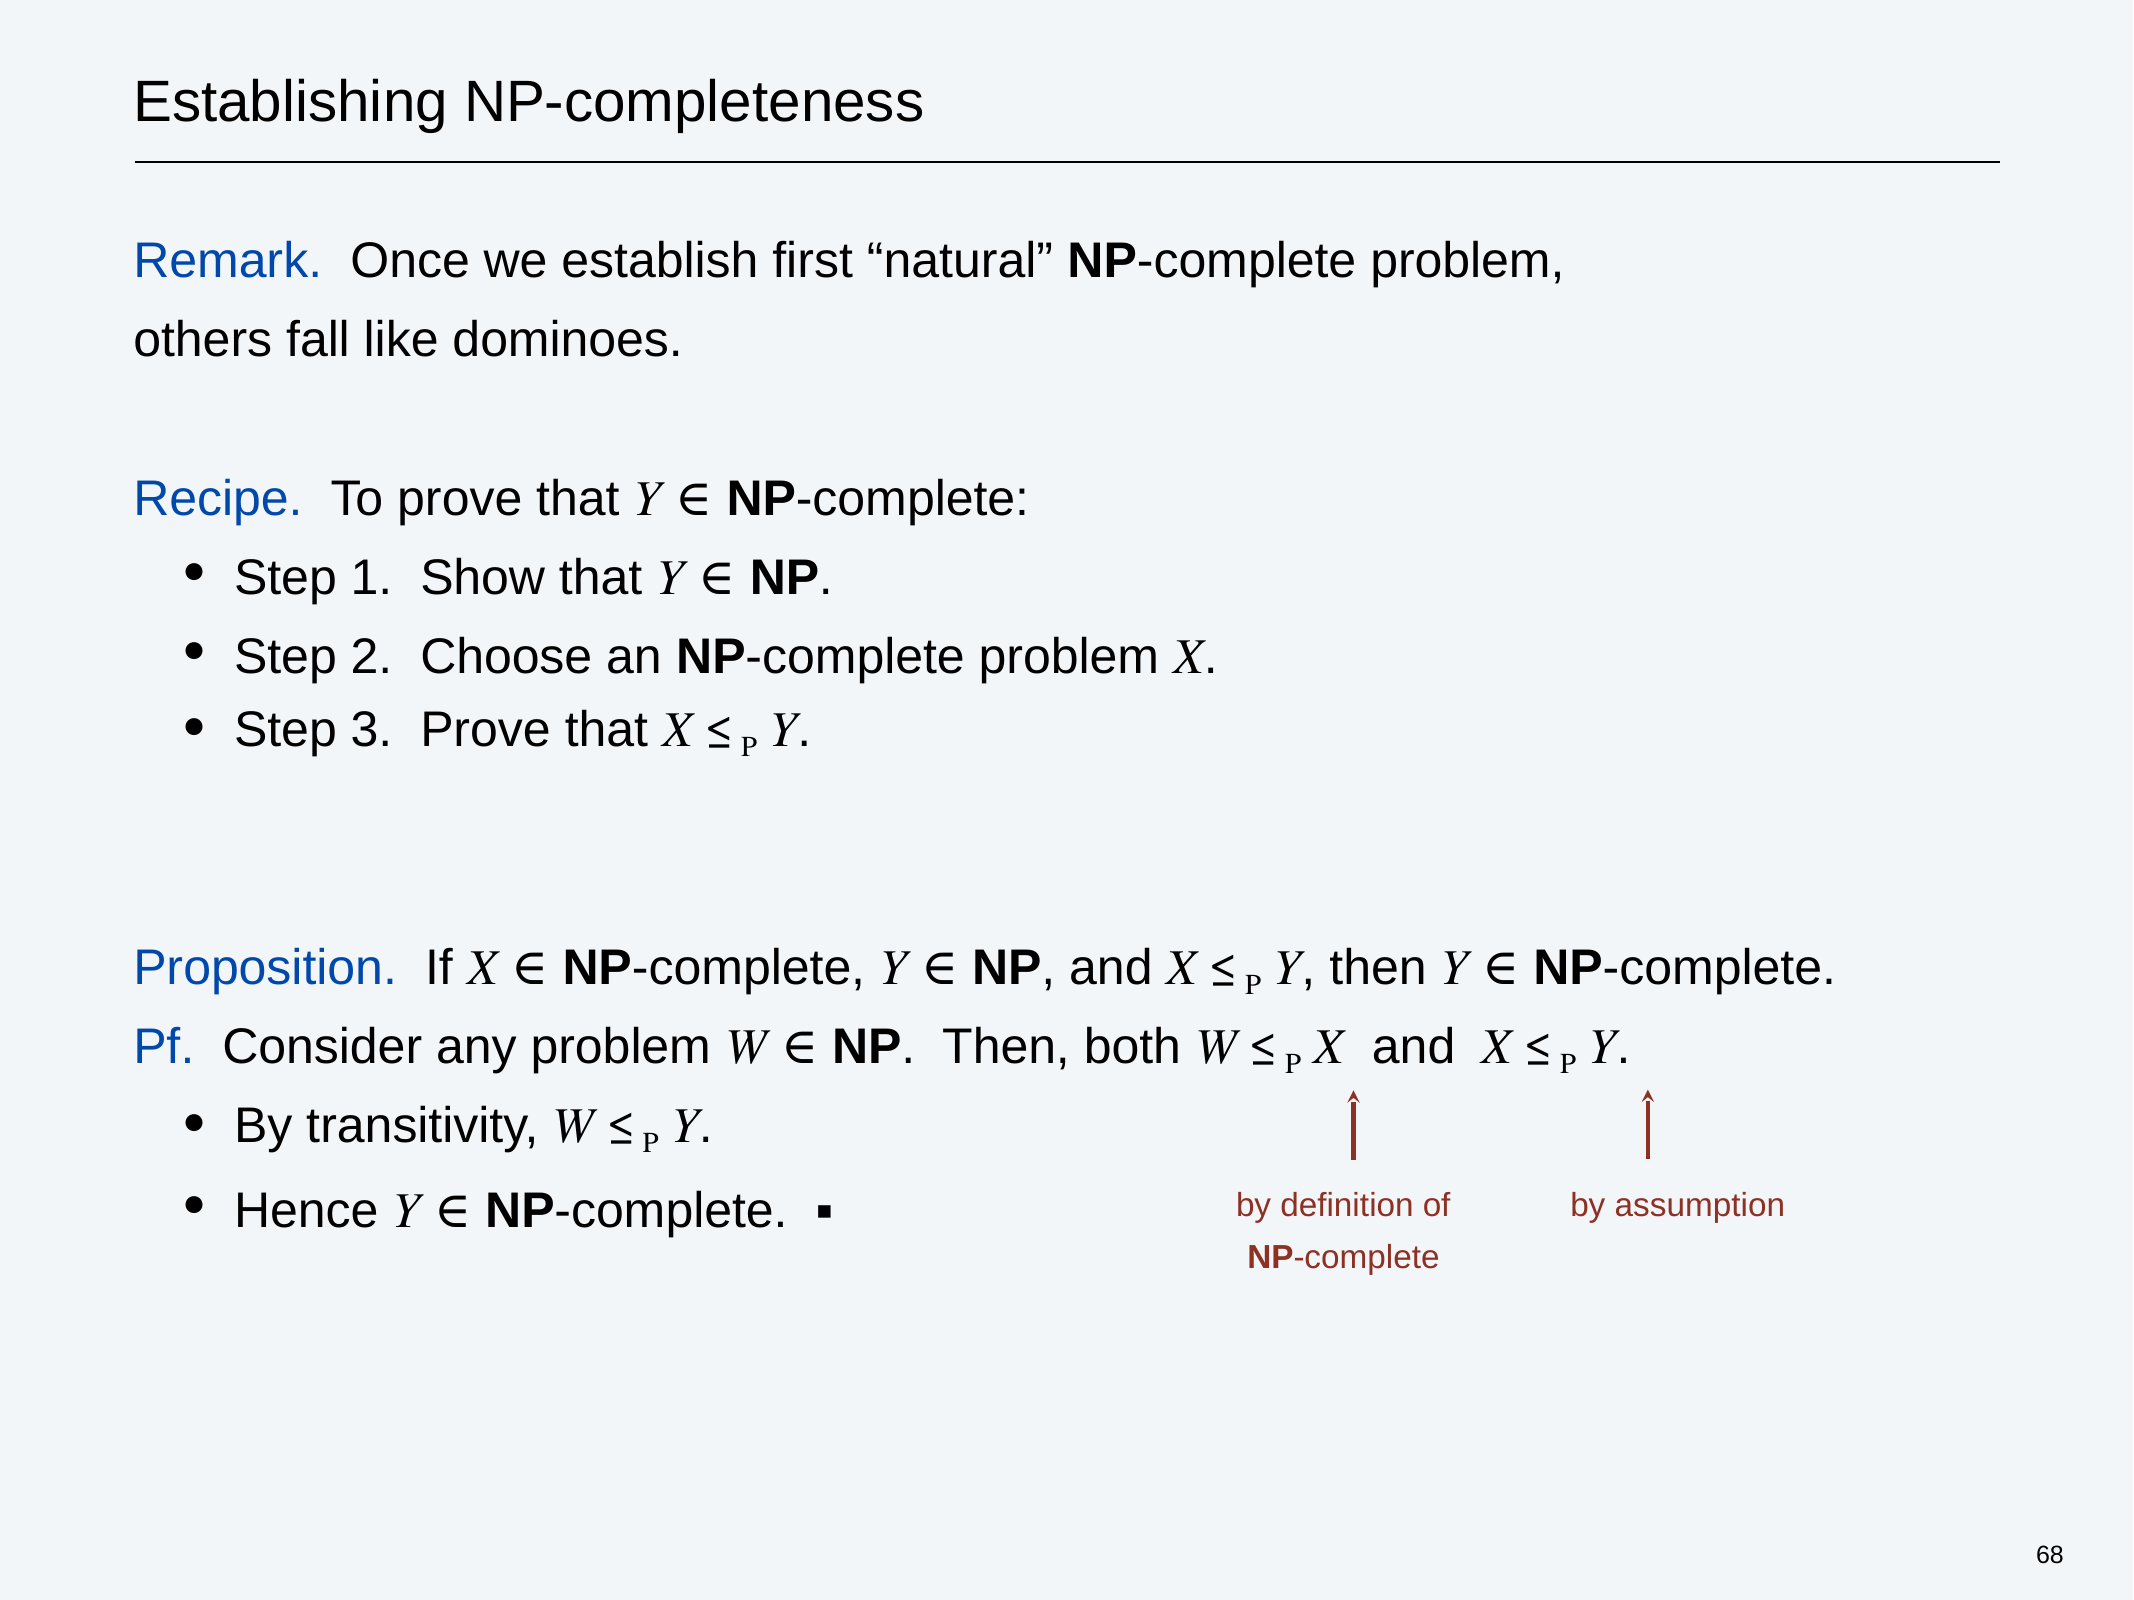

# Establishing NP-completeness

Remark.  Once we establish first “natural” NP-complete problem,
others fall like dominoes.
Recipe.  To prove that Y ∈ NP-complete:
Step 1.  Show that Y ∈ NP.
Step 2.  Choose an NP-complete problem X.
Step 3.  Prove that X ≤ P Y.
Proposition.  If X ∈ NP-complete, Y ∈ NP, and X ≤ P Y, then Y ∈ NP-complete.
Pf.  Consider any problem W ∈ NP.  Then, both W ≤ P X  and  X ≤ P Y.
By transitivity, W ≤ P Y.
Hence Y ∈ NP-complete.  ▪

by assumption

by definition of
NP-complete
68